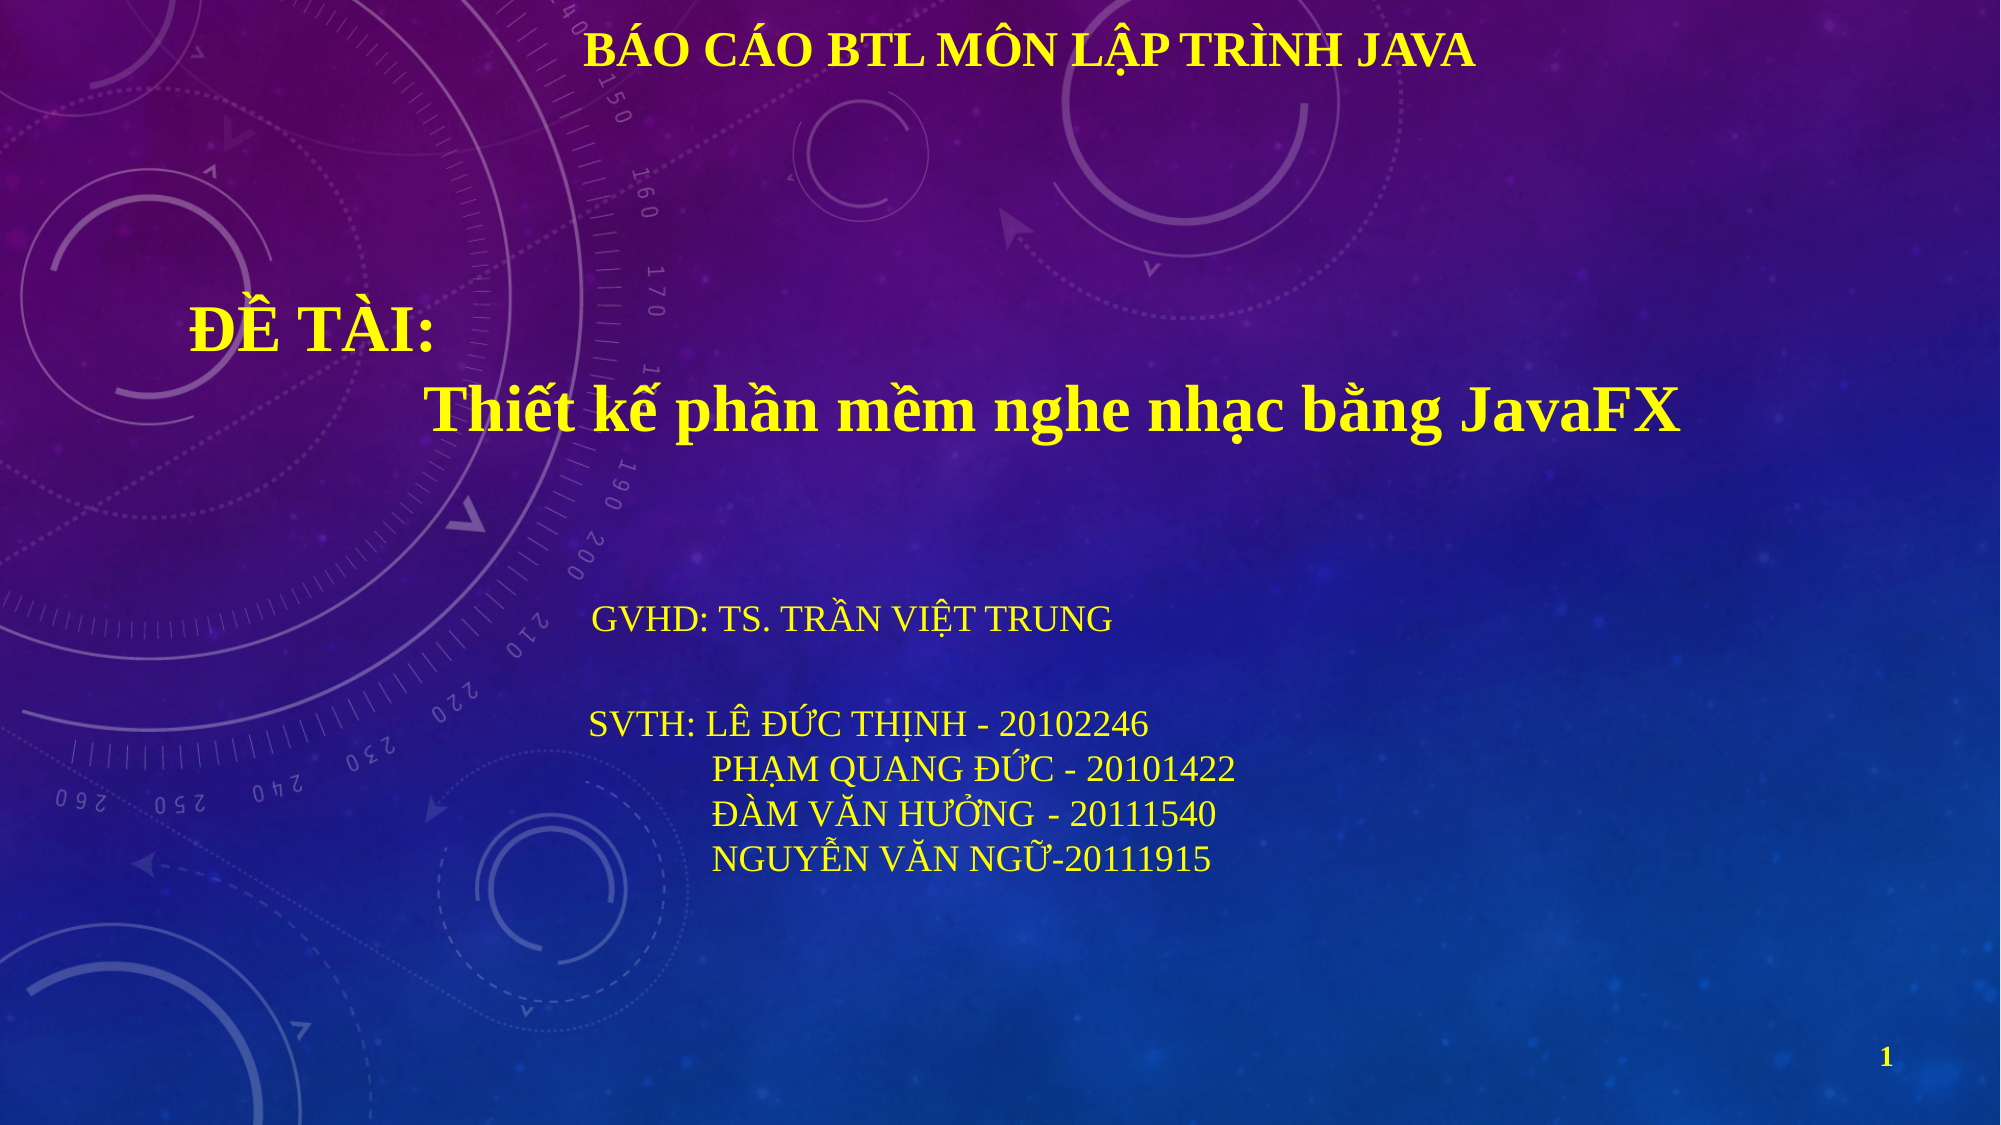

# Báo cáo BTL Môn Lập trình Java
ĐỀ TÀI:
              Thiết kế phần mềm nghe nhạc bằng JavaFX
GVHD: TS. TRẦN VIỆT TRUNG
SVTH: LÊ ĐỨC THỊNH - 20102246
             PHẠM QUANG ĐỨC - 20101422
             ĐÀM VĂN HƯỞNG	 - 20111540
             NGUYỄN VĂN NGỮ-20111915
1